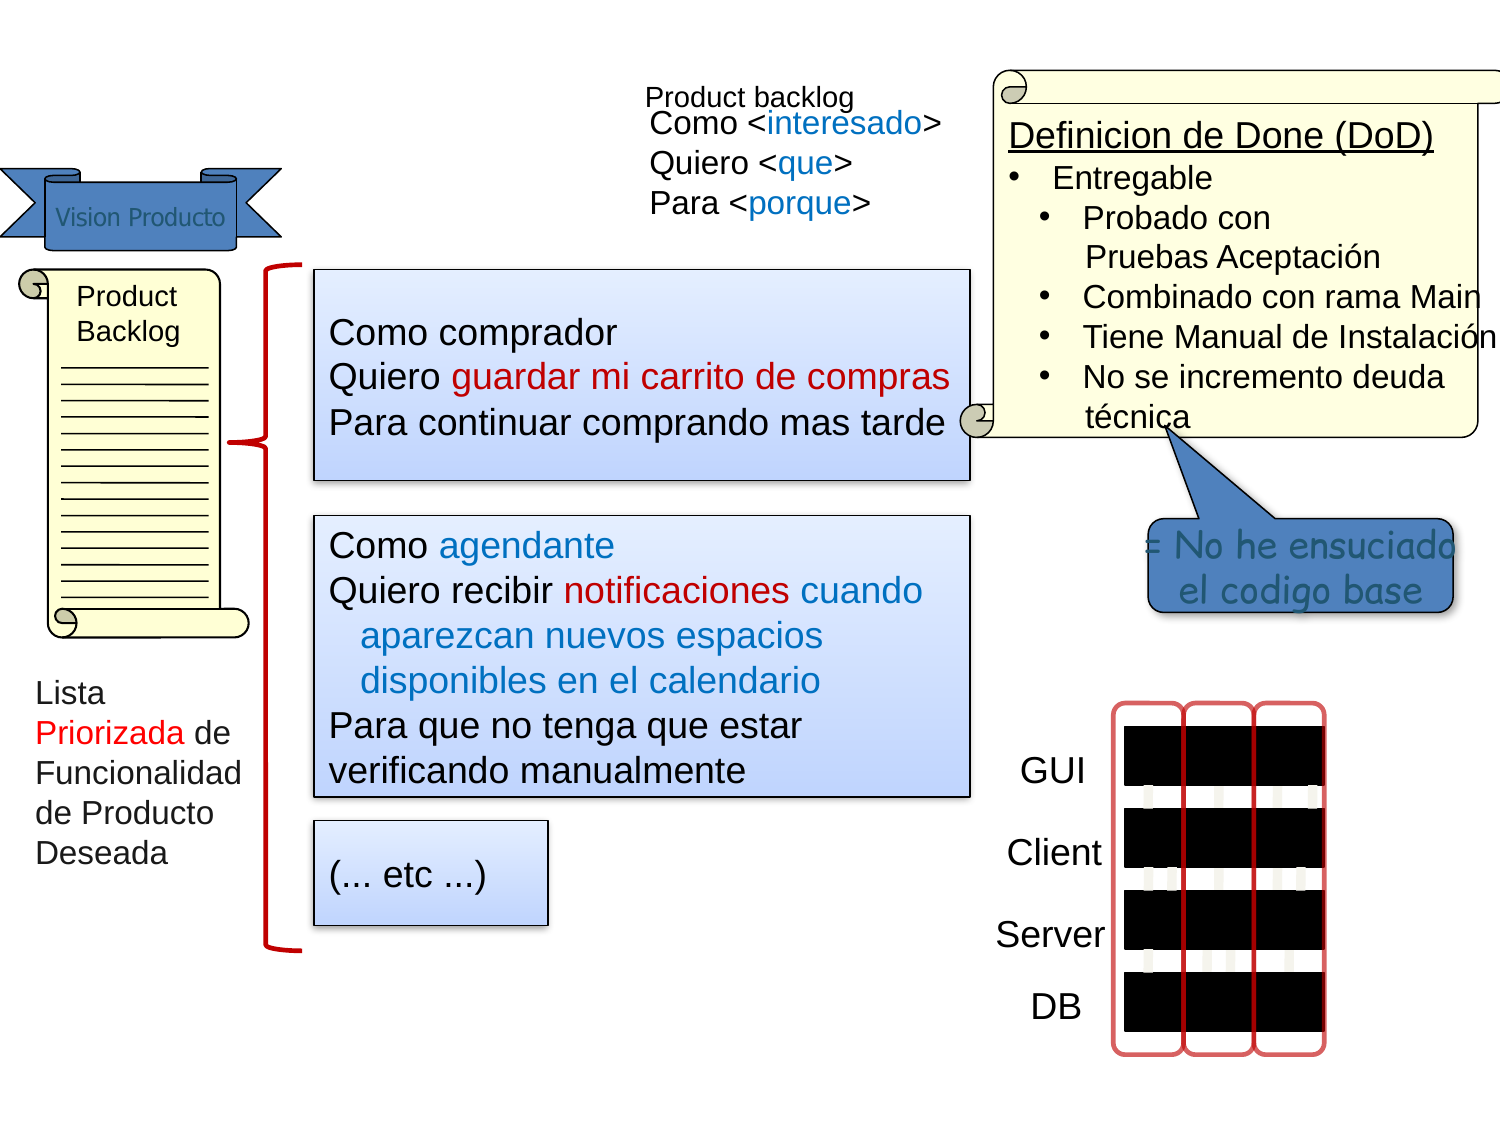

# Product backlog
Definicion de Done (DoD)
Entregable
Probado con
     Pruebas Aceptación
Combinado con rama Main
Tiene Manual de Instalación
No se incremento deuda
     técnica

Como <interesado>
Quiero <que>
Para <porque>
Vision Producto

Product
Backlog

Como comprador
Quiero guardar mi carrito de compras
Para continuar comprando mas tarde
Como agendante
Quiero recibir notificaciones cuando
   aparezcan nuevos espacios
   disponibles en el calendario
Para que no tenga que estar verificando manualmente
= No he ensuciado
el codigo base
Lista Priorizada de Funcionalidad de Producto Deseada

GUI

(... etc ...)
Client

Server

DB